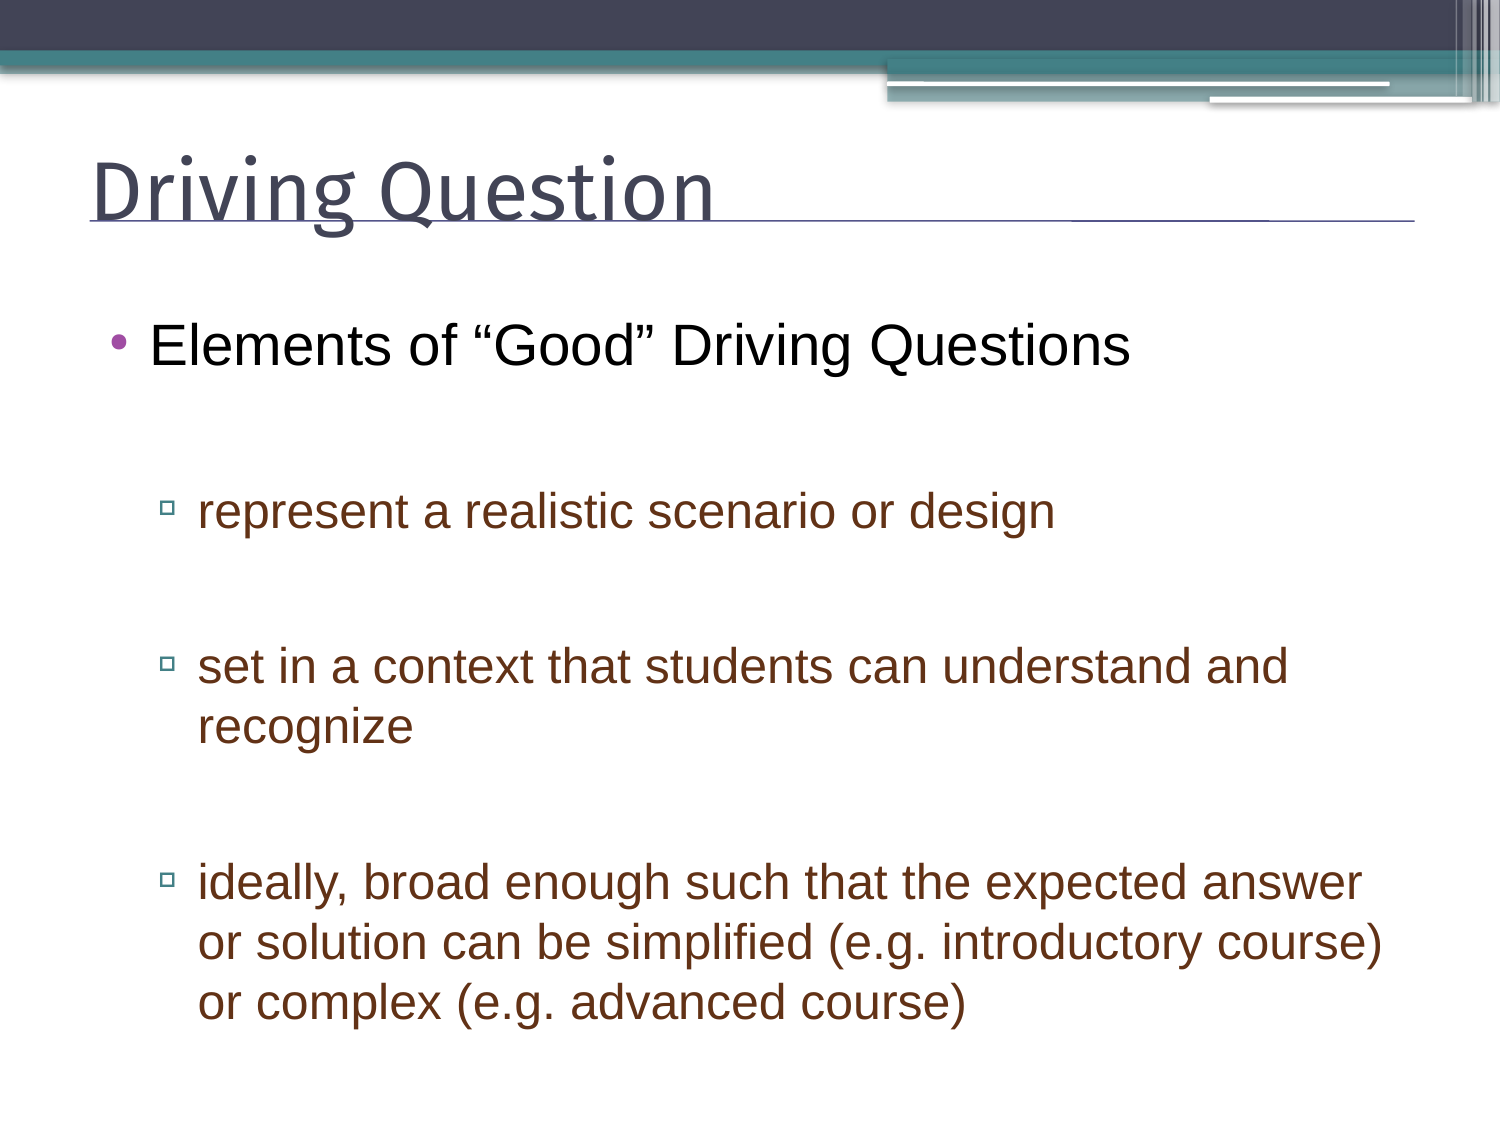

# Driving Question
Elements of “Good” Driving Questions

represent a realistic scenario or design

set in a context that students can understand and recognize

ideally, broad enough such that the expected answer or solution can be simplified (e.g. introductory course) or complex (e.g. advanced course)